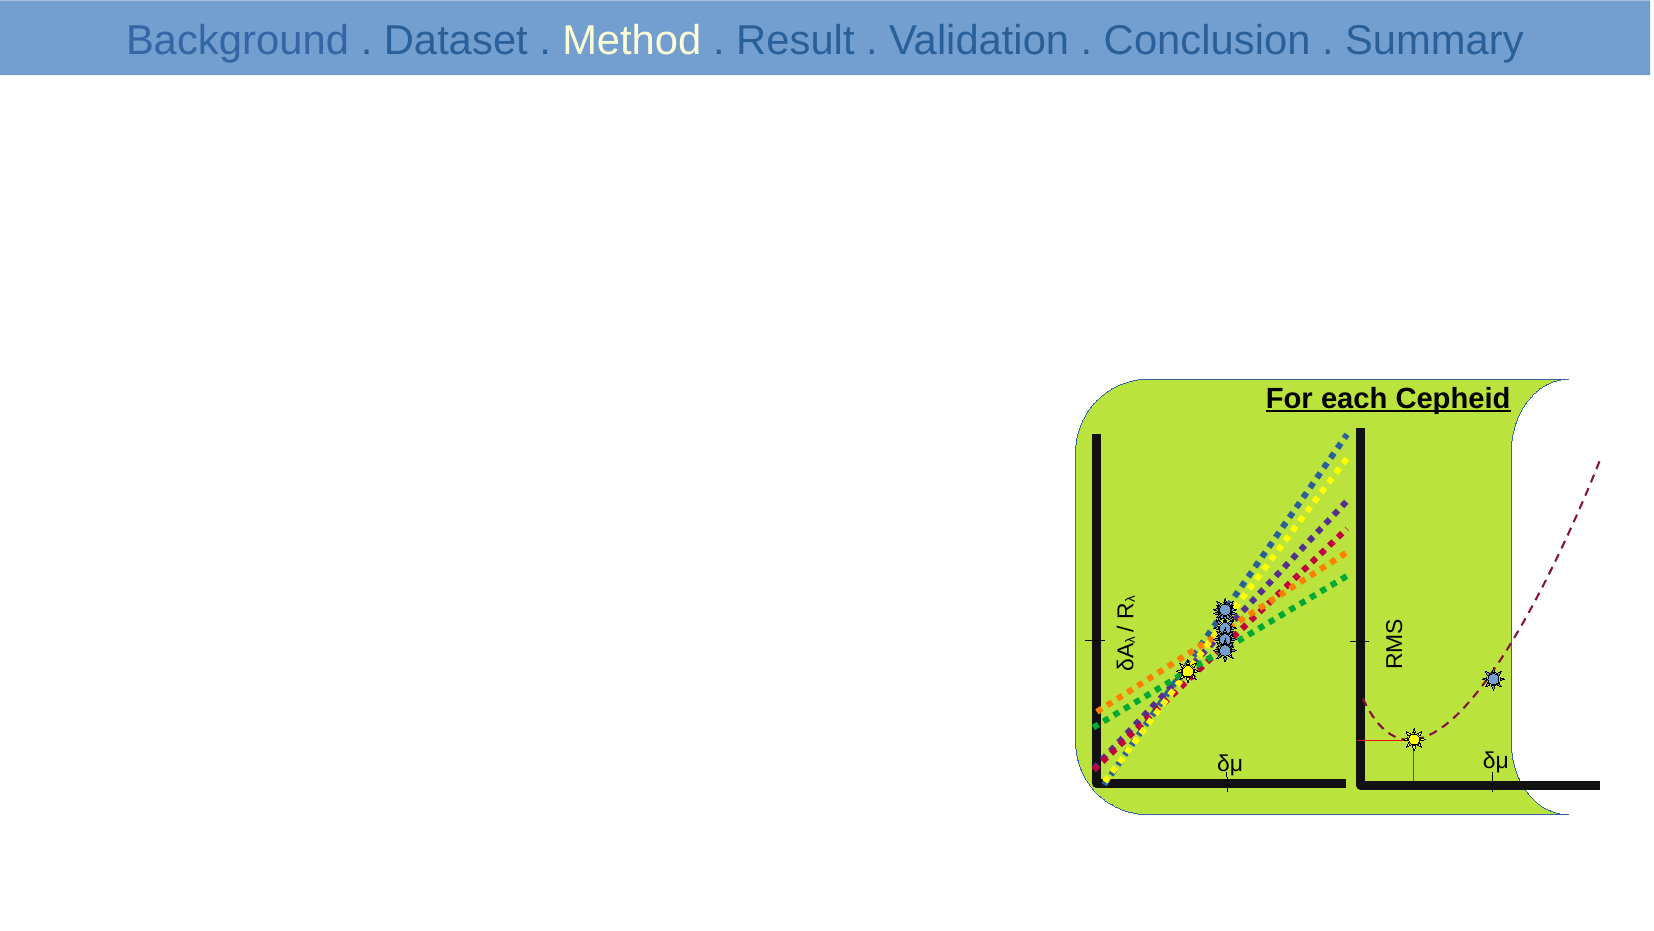

Background . Dataset . Method . Result . Validation . Conclusion . Summary
For each Cepheid

δAλ / Rλ
RMS

δμ
δμ

24